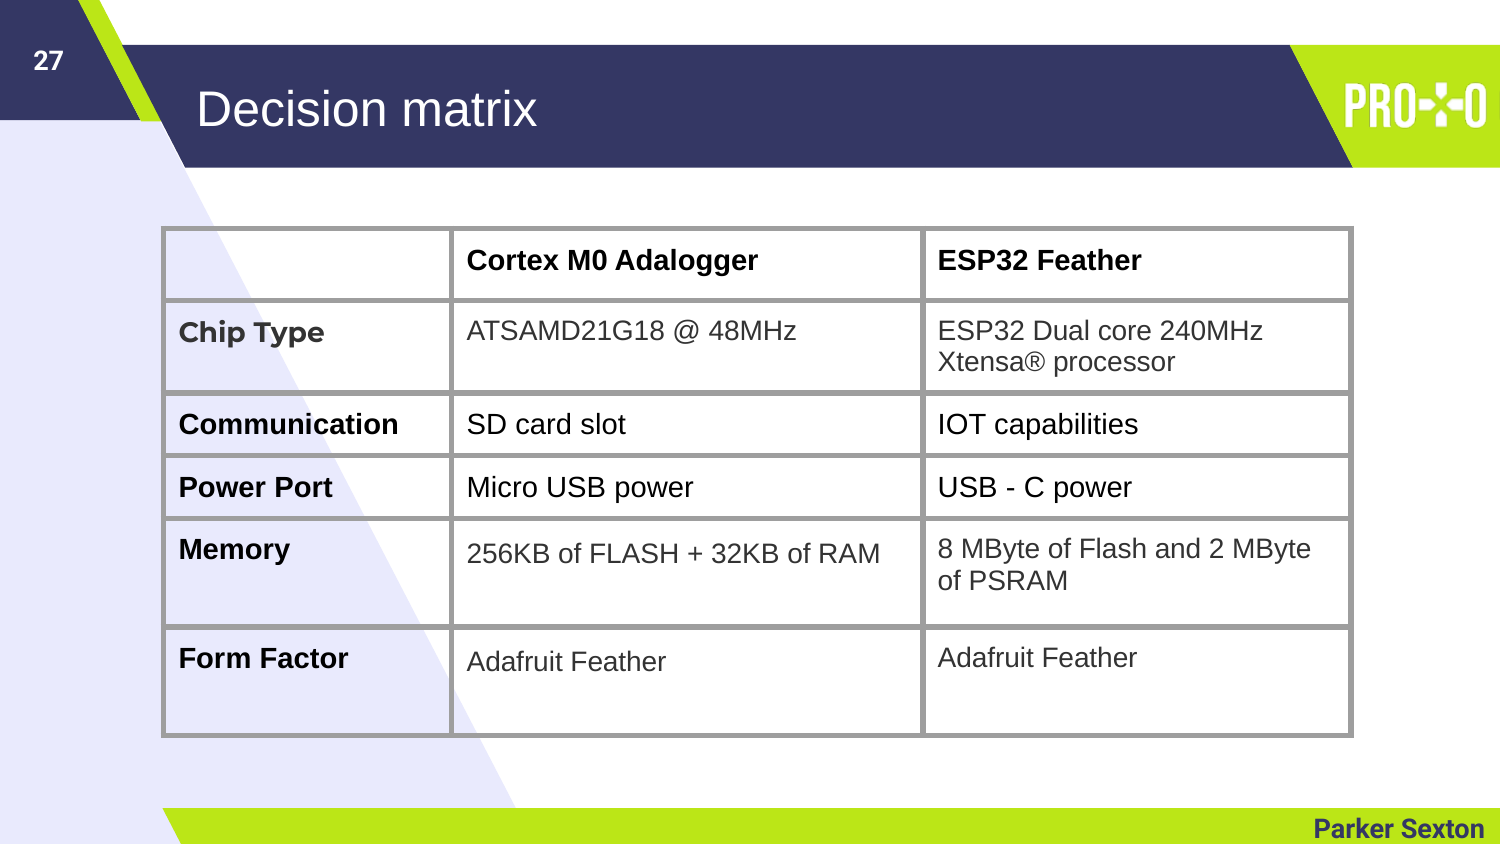

27
# Decision matrix
|  | Cortex M0 Adalogger | ESP32 Feather |
| --- | --- | --- |
| Chip Type | ATSAMD21G18 @ 48MHz | ESP32 Dual core 240MHz Xtensa® processor |
| Communication | SD card slot | IOT capabilities |
| Power Port | Micro USB power | USB - C power |
| Memory | 256KB of FLASH + 32KB of RAM | 8 MByte of Flash and 2 MByte of PSRAM |
| Form Factor | Adafruit Feather | Adafruit Feather |
Parker Sexton